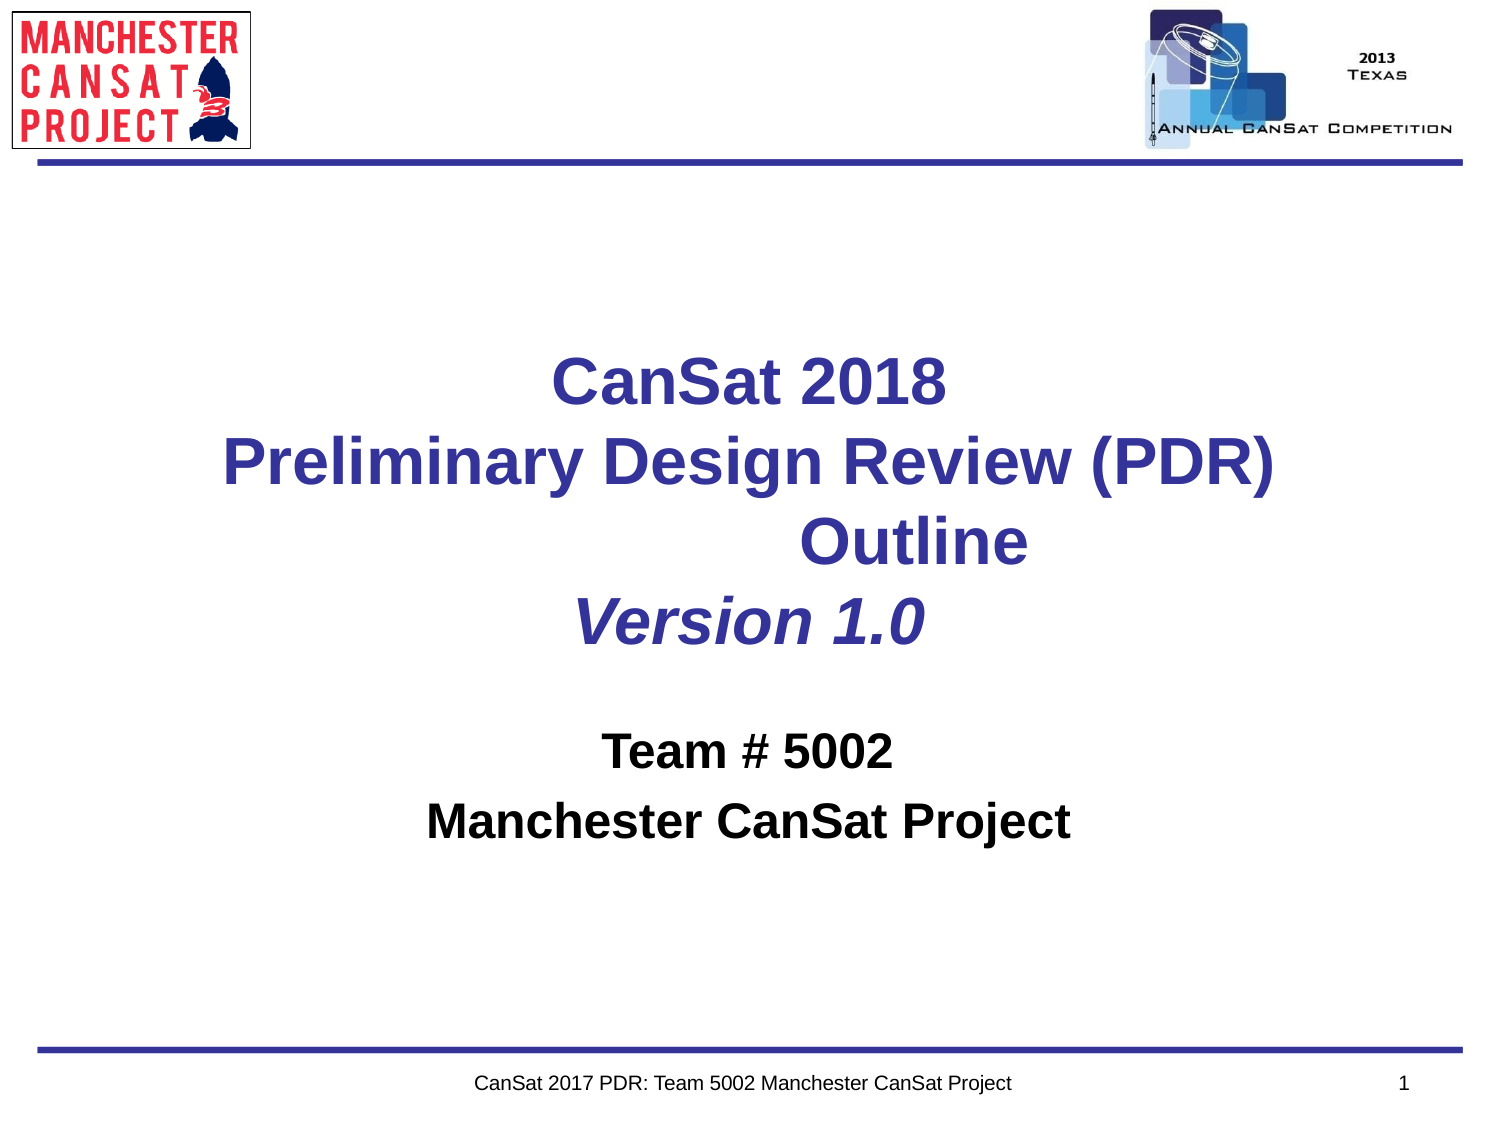

Team Logo
Here
(If You Want)
Team Logo
Here

# CanSat 2018  Preliminary Design Review (PDR)
Outline
Version 1.0
Team # 5002  Manchester CanSat Project

CanSat 2017 PDR: Team 5002 Manchester CanSat Project
1